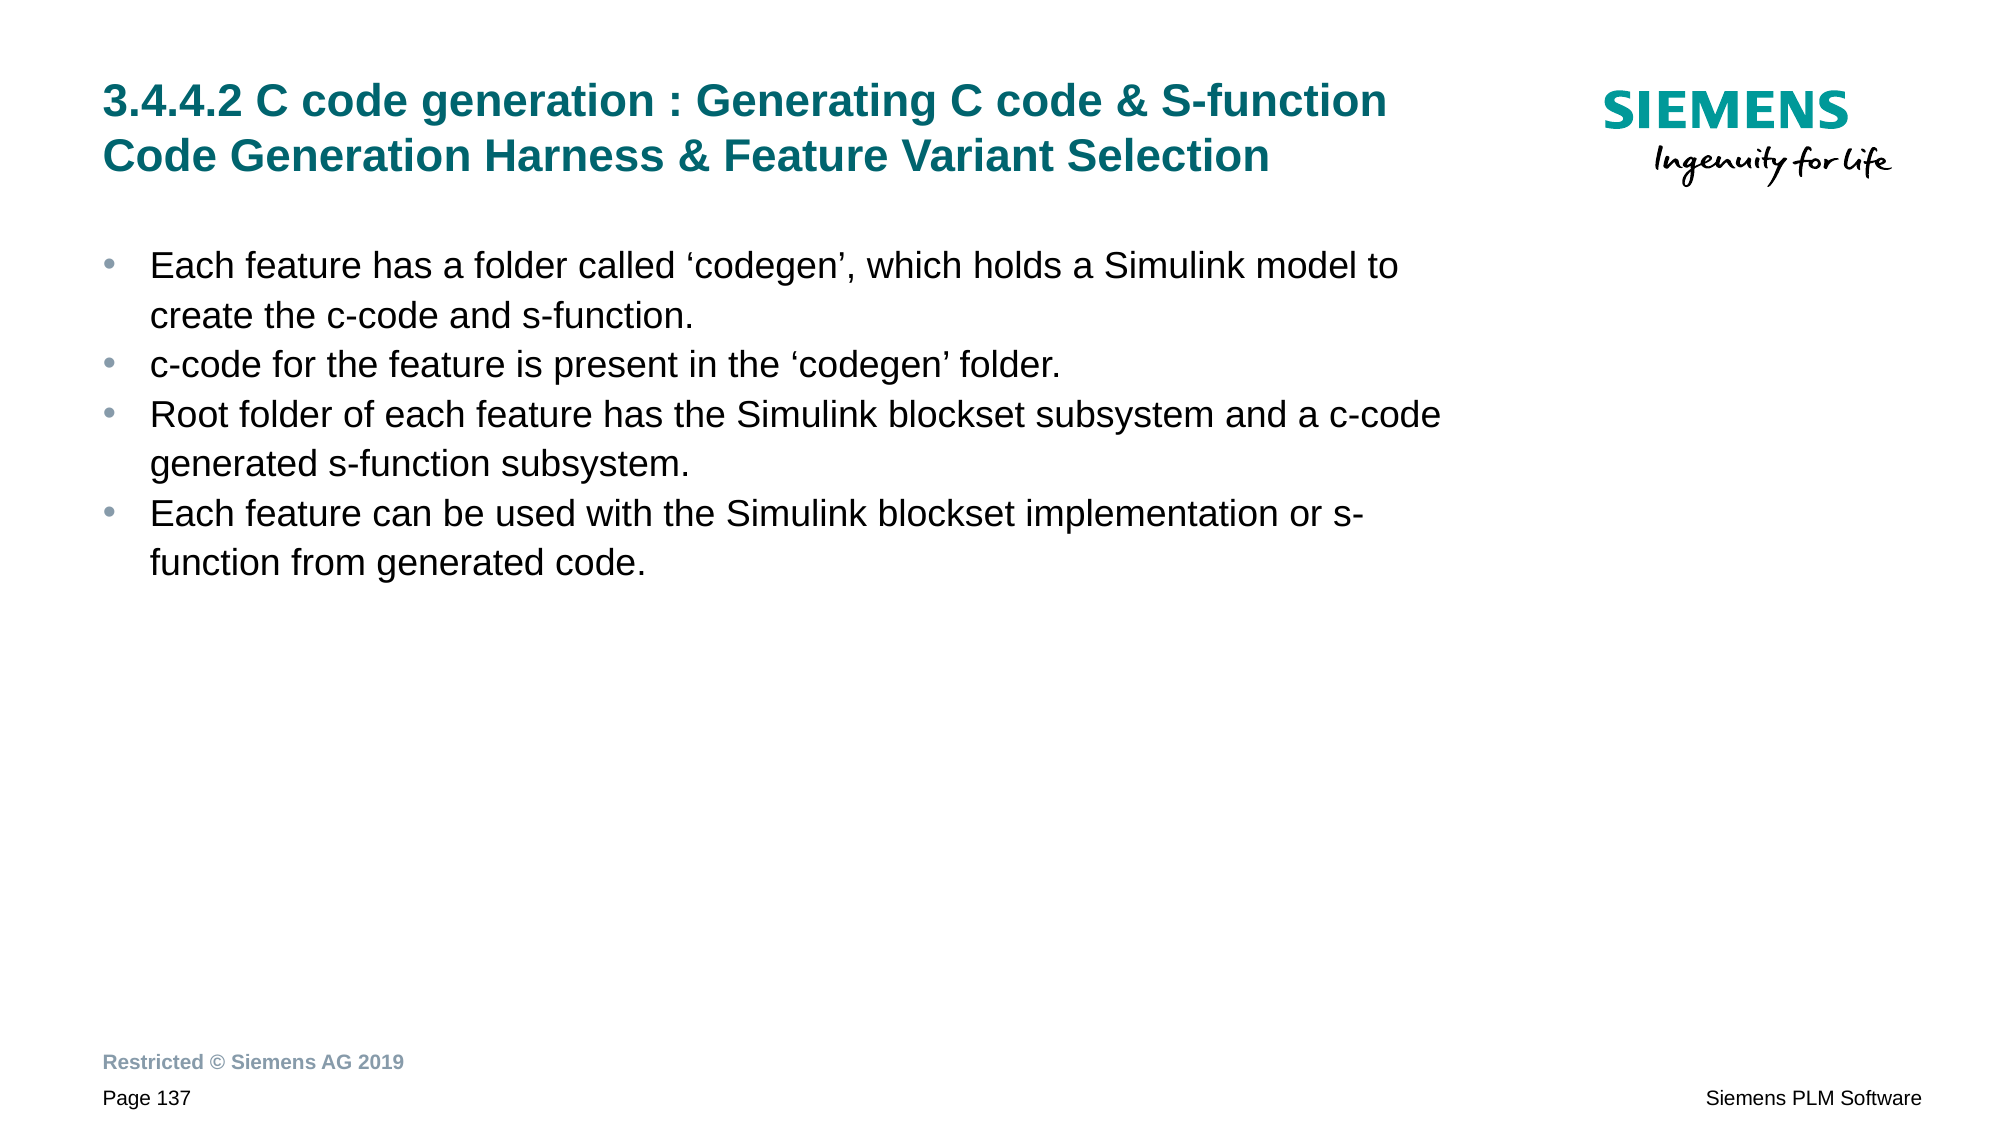

# 3.4.4.2 C code generation : Generating C code & S-function Code Generation Harness & Feature Variant Selection
Each feature has a folder called ‘codegen’, which holds a Simulink model to create the c-code and s-function.
c-code for the feature is present in the ‘codegen’ folder.
Root folder of each feature has the Simulink blockset subsystem and a c-code generated s-function subsystem.
Each feature can be used with the Simulink blockset implementation or s-function from generated code.